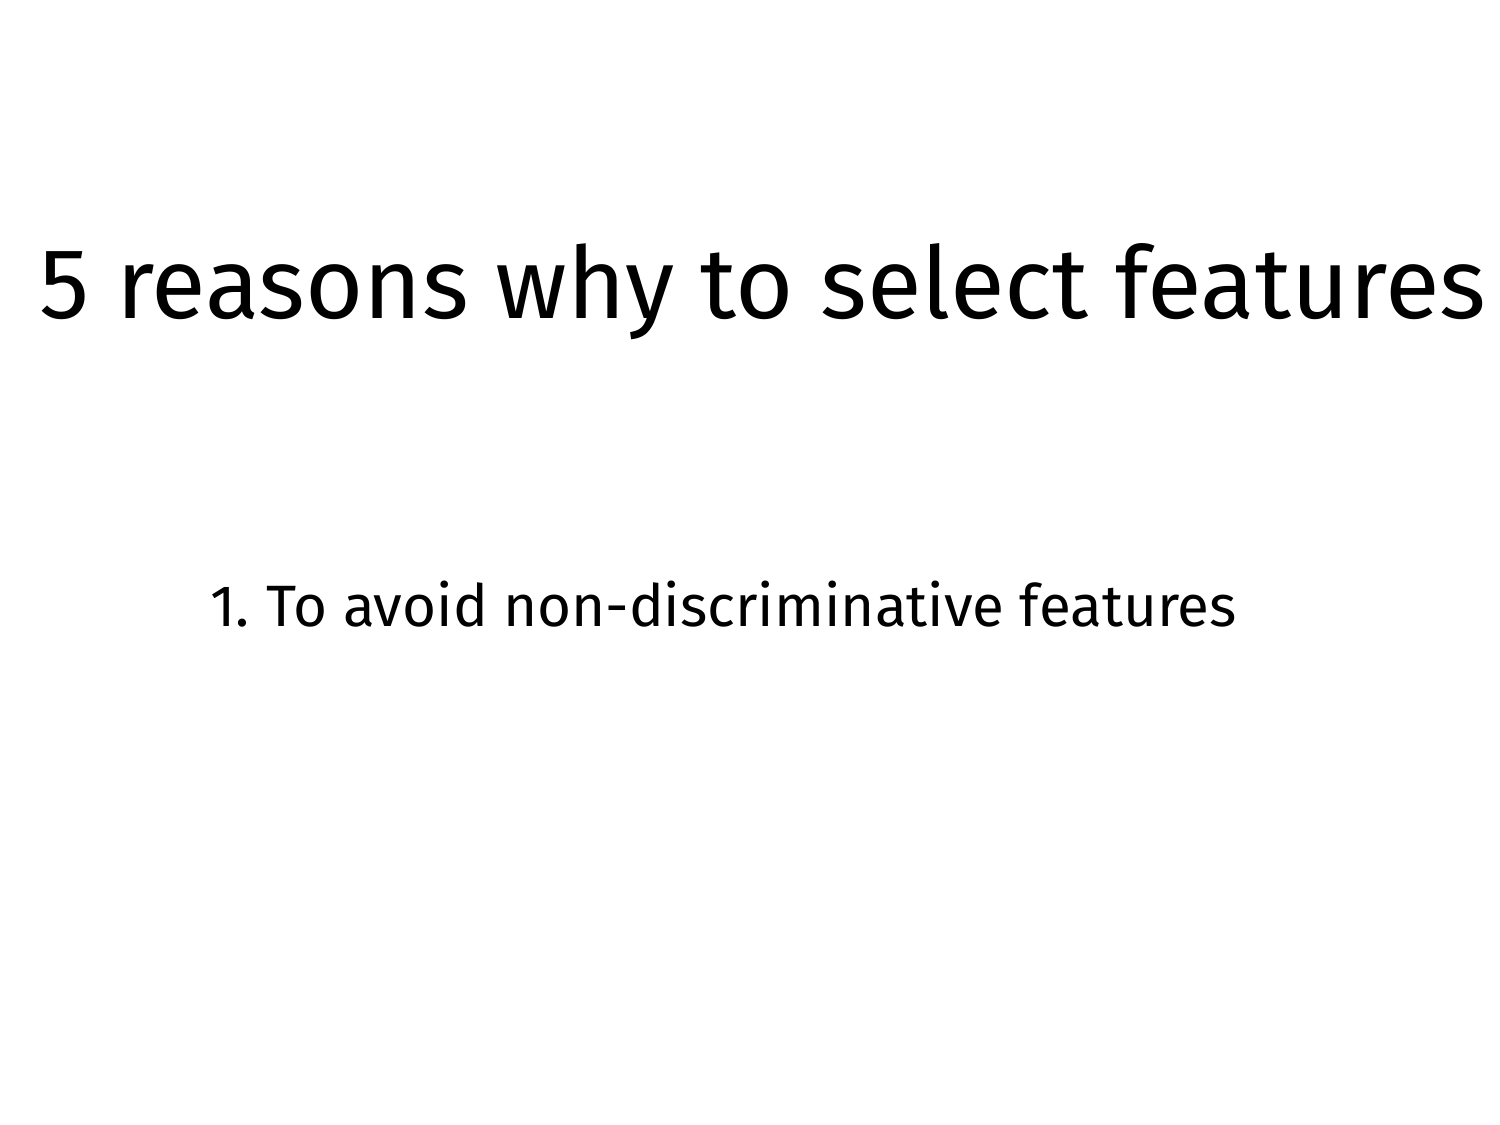

5 reasons why to select features
To avoid non-discriminative features